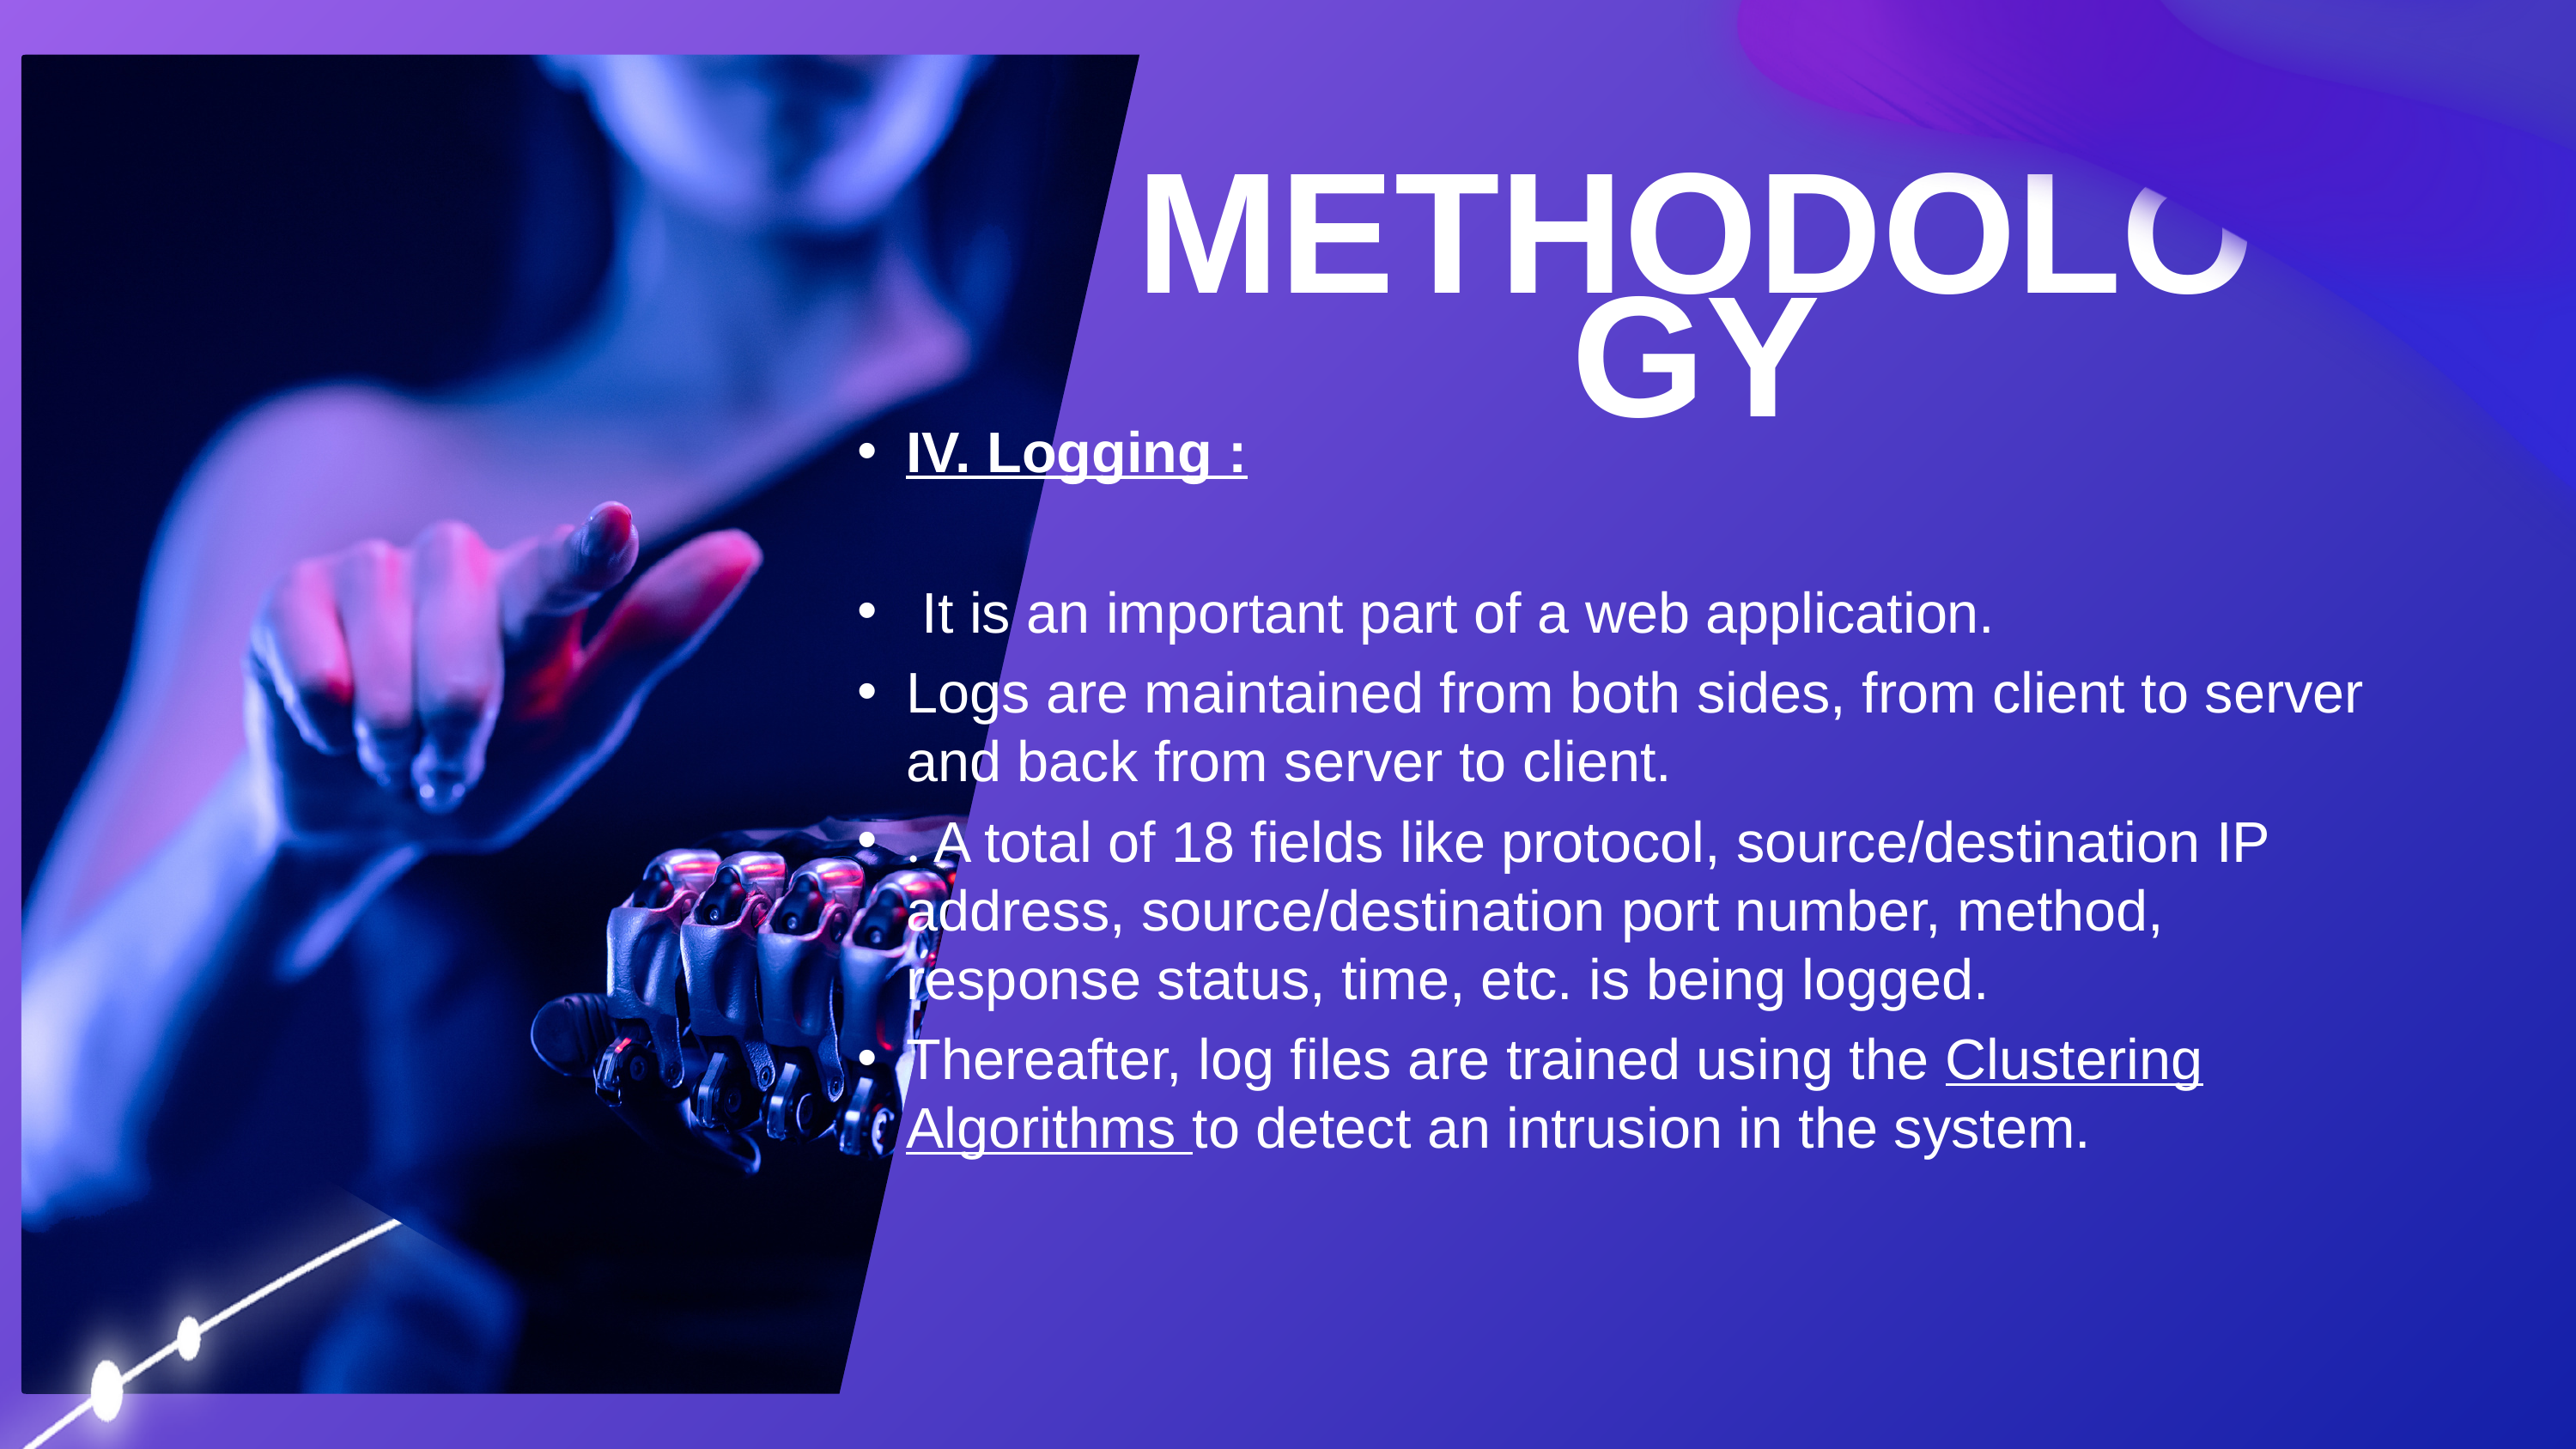

METHODOLOGY
IV. Logging :

 It is an important part of a web application.
Logs are maintained from both sides, from client to server and back from server to client.
. A total of 18 fields like protocol, source/destination IP address, source/destination port number, method, response status, time, etc. is being logged.
Thereafter, log files are trained using the Clustering Algorithms to detect an intrusion in the system.